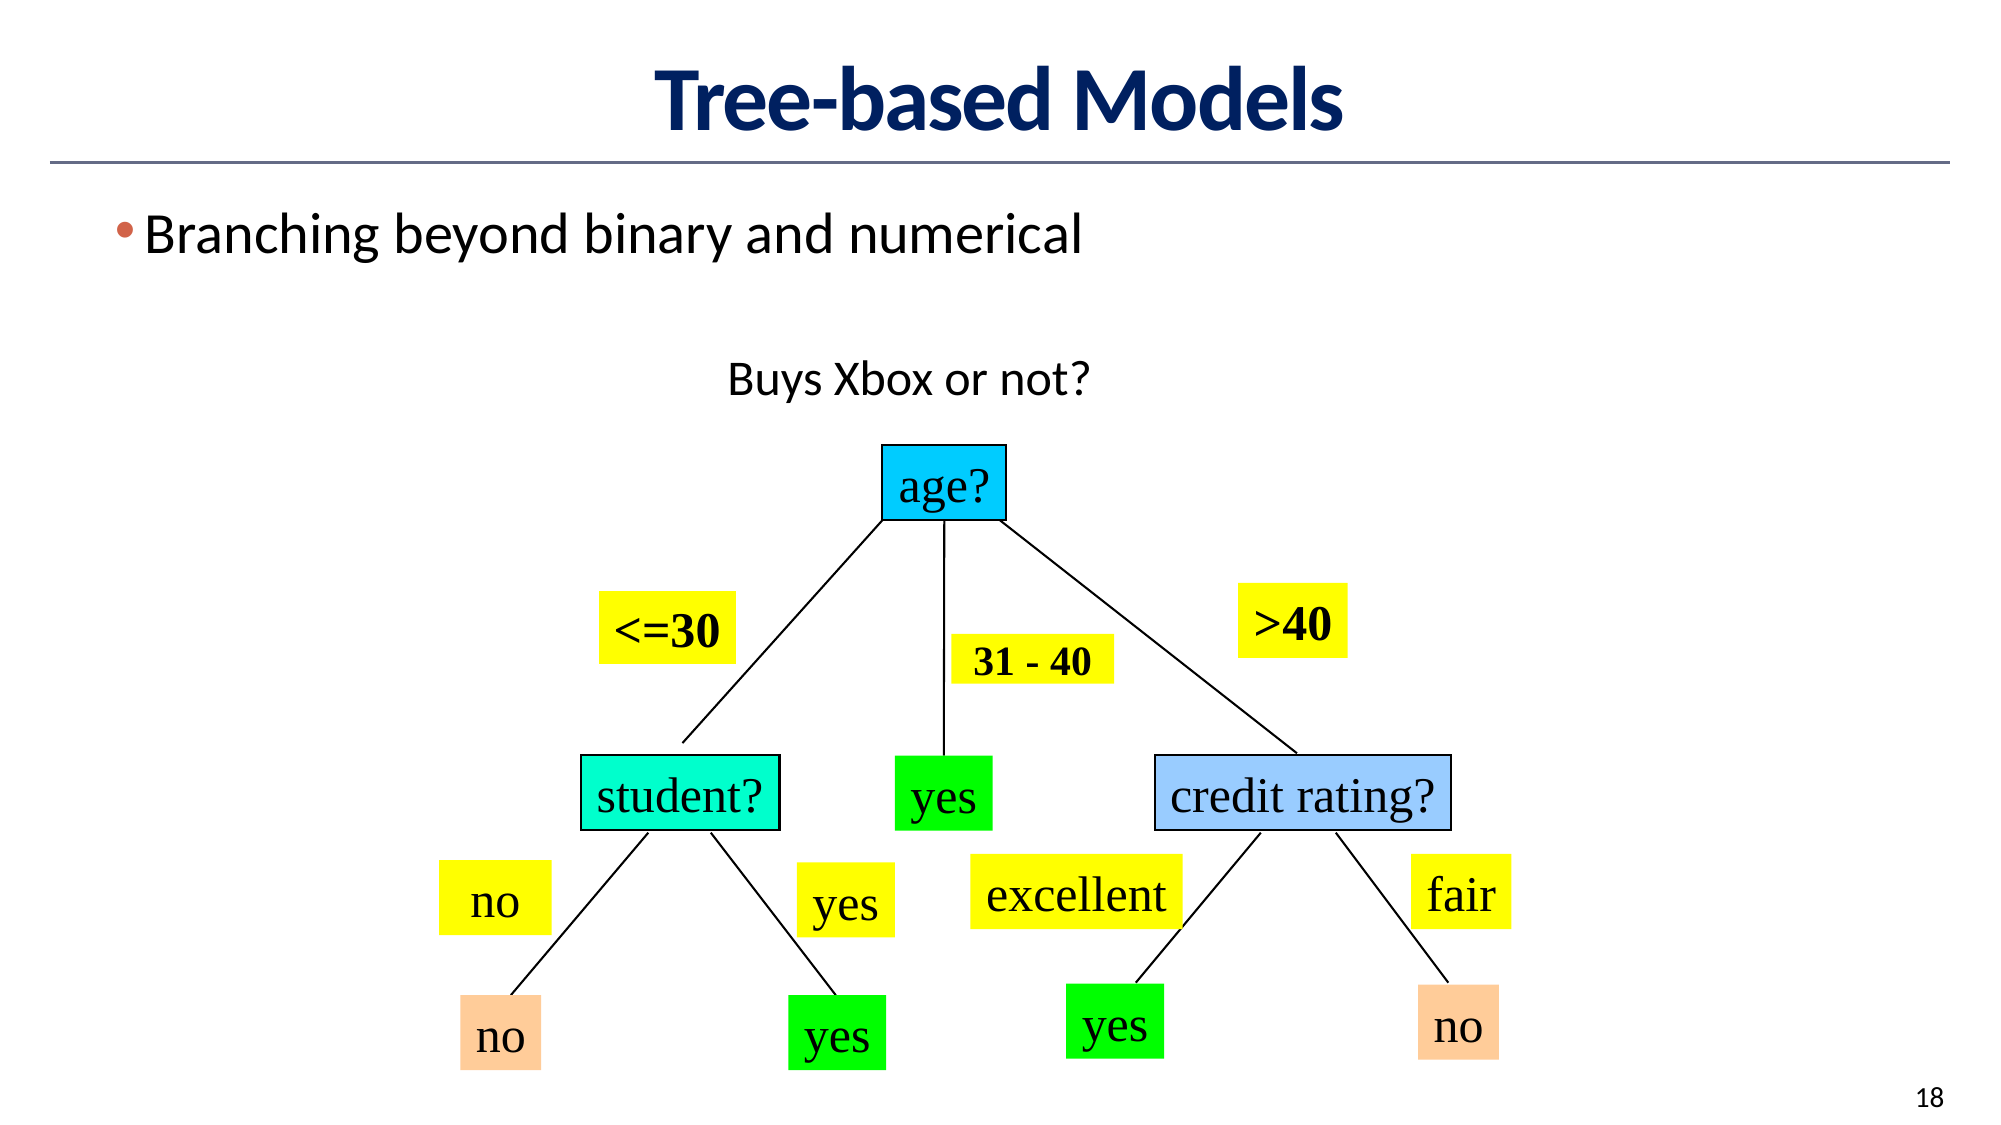

# Tree-based Models
Branching beyond binary and numerical
Buys Xbox or not?
age?
>40
<=30
31 - 40
student?
credit rating?
yes
excellent
fair
no
yes
yes
no
no
yes
18